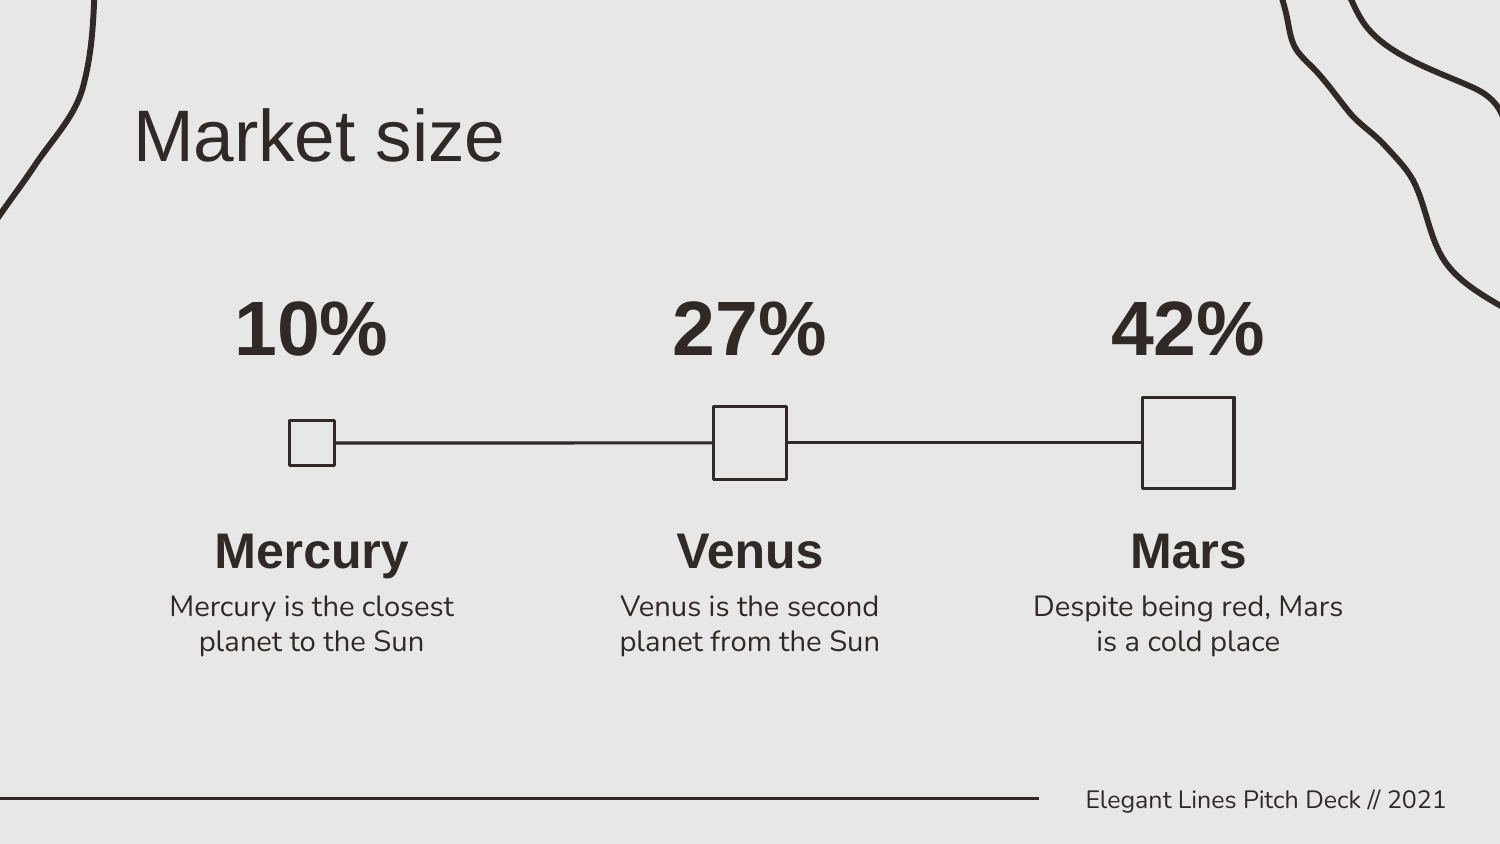

# Market size
10%
27%
42%

Mercury
Venus
Mars
Mercury is the closest planet to the Sun
Venus is the second planet from the Sun
Despite being red, Mars is a cold place
Elegant Lines Pitch Deck // 2021